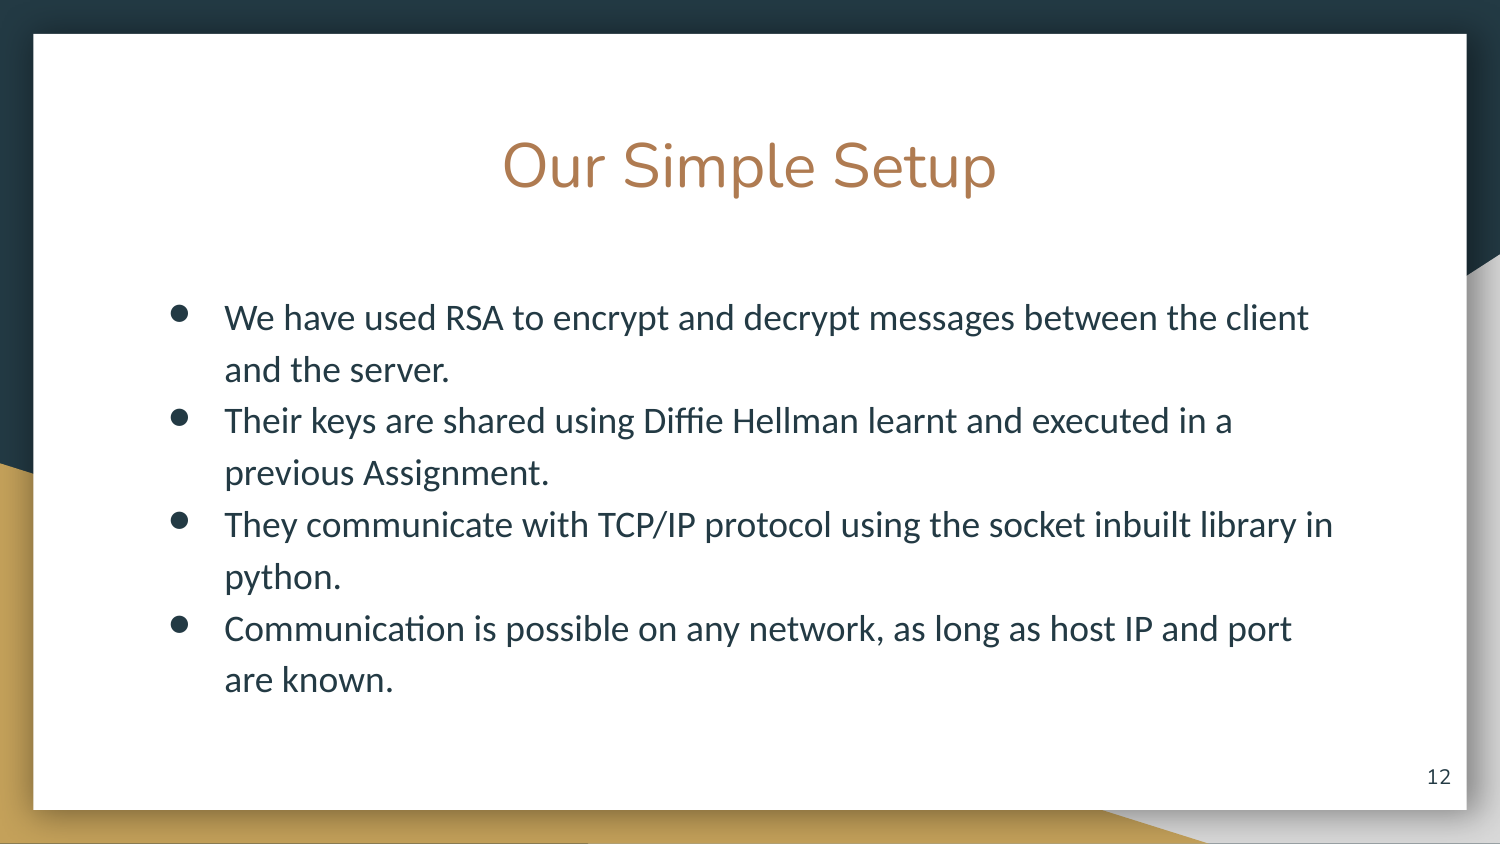

# Our Simple Setup
We have used RSA to encrypt and decrypt messages between the client and the server.
Their keys are shared using Diffie Hellman learnt and executed in a previous Assignment.
They communicate with TCP/IP protocol using the socket inbuilt library in python.
Communication is possible on any network, as long as host IP and port are known.
12